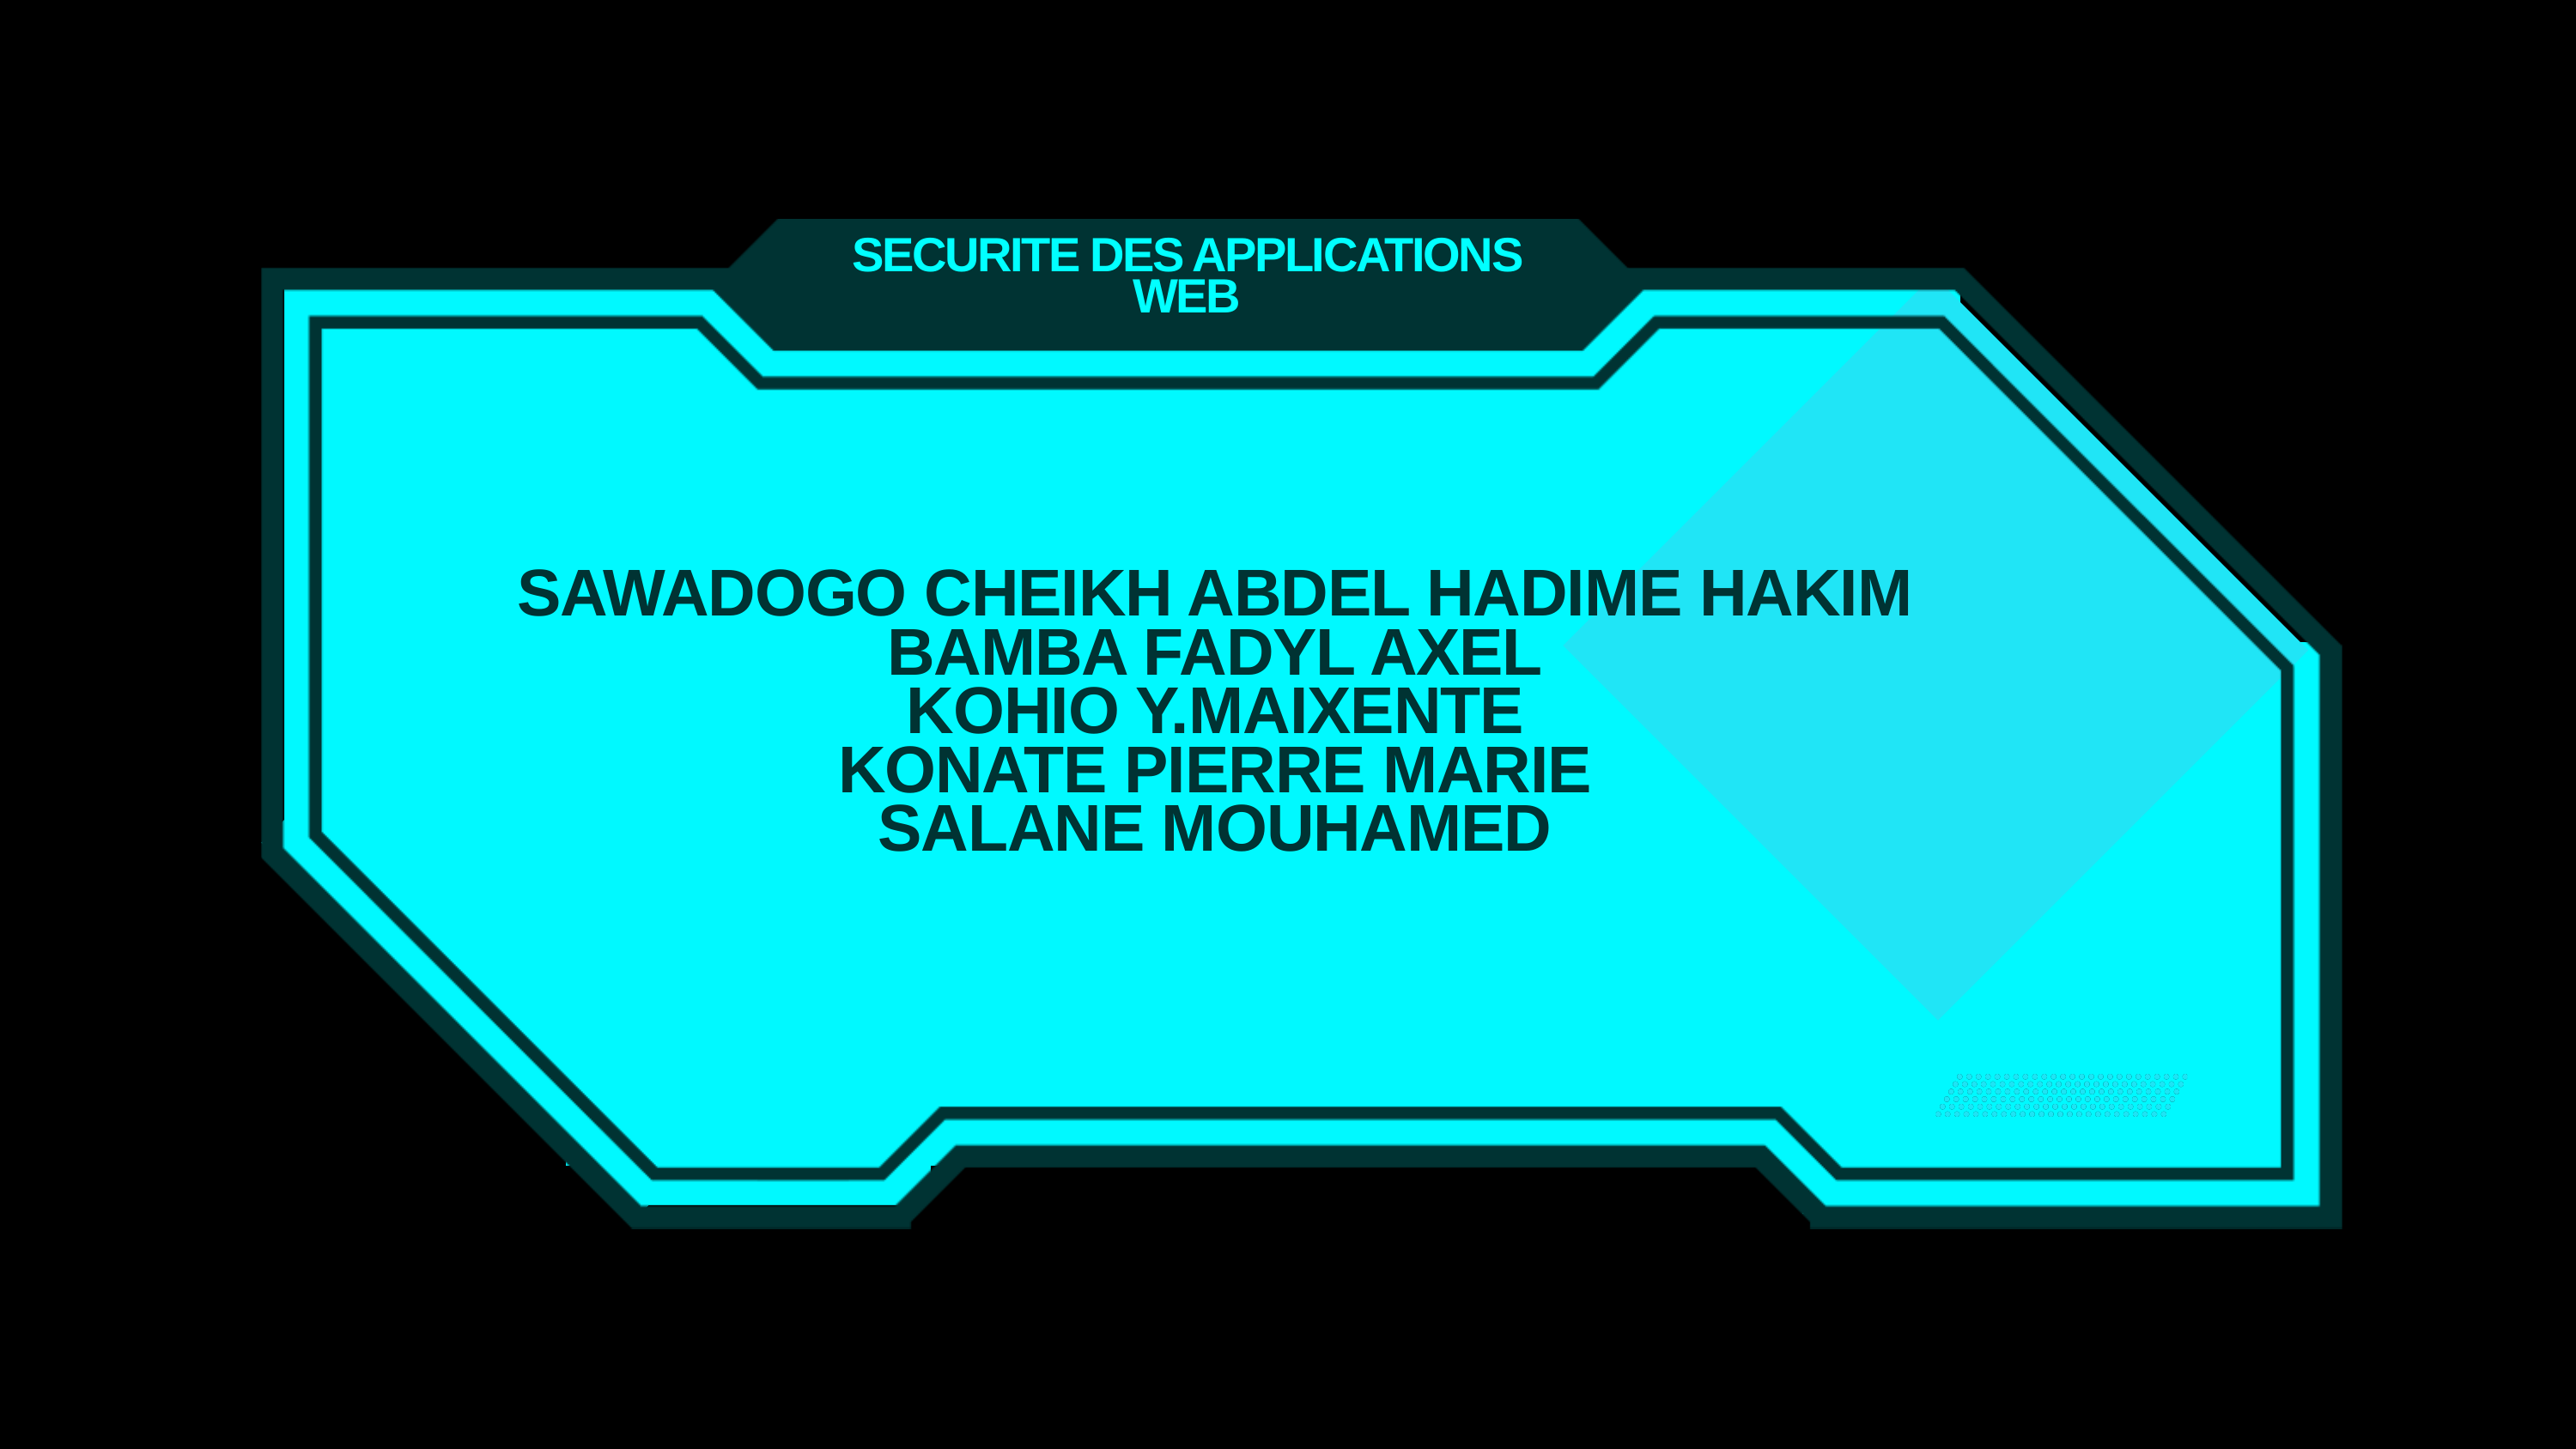

SECURITE DES APPLICATIONS WEB

SAWADOGO CHEIKH ABDEL HADIME HAKIM
BAMBA FADYL AXEL
KOHIO Y.MAIXENTE
KONATE PIERRE MARIE
SALANE MOUHAMED